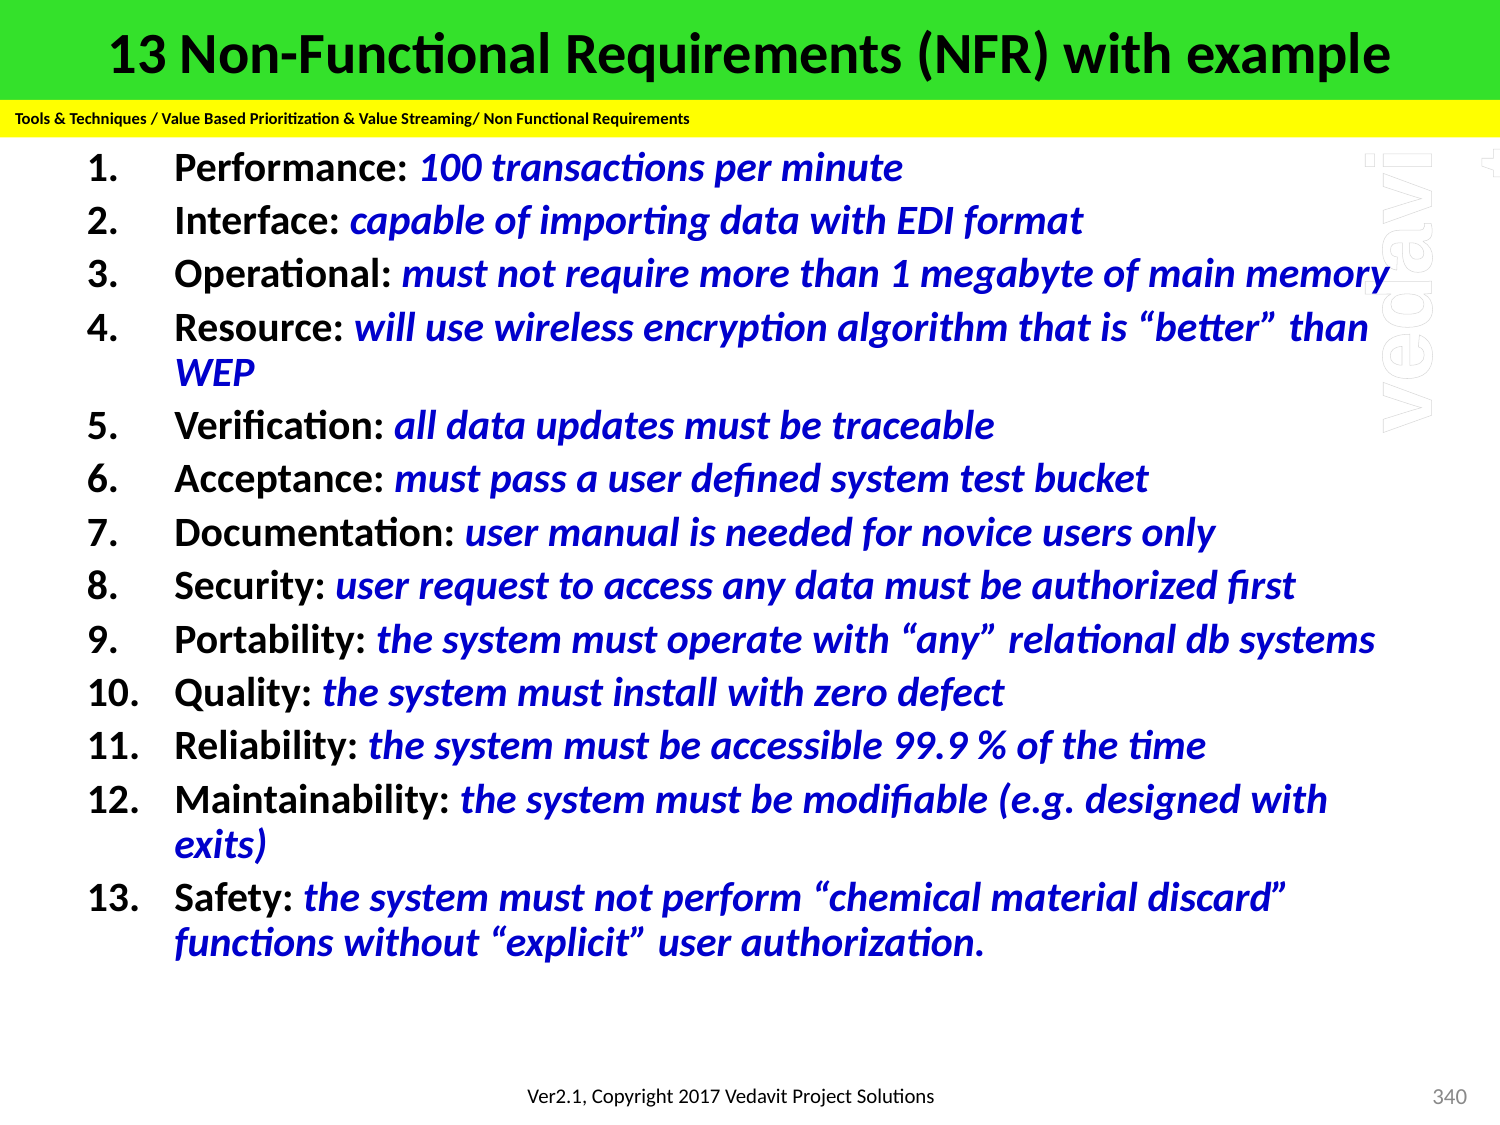

# 13 Non-Functional Requirements (NFR) with example
Tools & Techniques / Value Based Prioritization & Value Streaming/ Non Functional Requirements
Performance: 100 transactions per minute
Interface: capable of importing data with EDI format
Operational: must not require more than 1 megabyte of main memory
Resource: will use wireless encryption algorithm that is “better” than WEP
Verification: all data updates must be traceable
Acceptance: must pass a user defined system test bucket
Documentation: user manual is needed for novice users only
Security: user request to access any data must be authorized first
Portability: the system must operate with “any” relational db systems
Quality: the system must install with zero defect
Reliability: the system must be accessible 99.9 % of the time
Maintainability: the system must be modifiable (e.g. designed with exits)
Safety: the system must not perform “chemical material discard” functions without “explicit” user authorization.
340